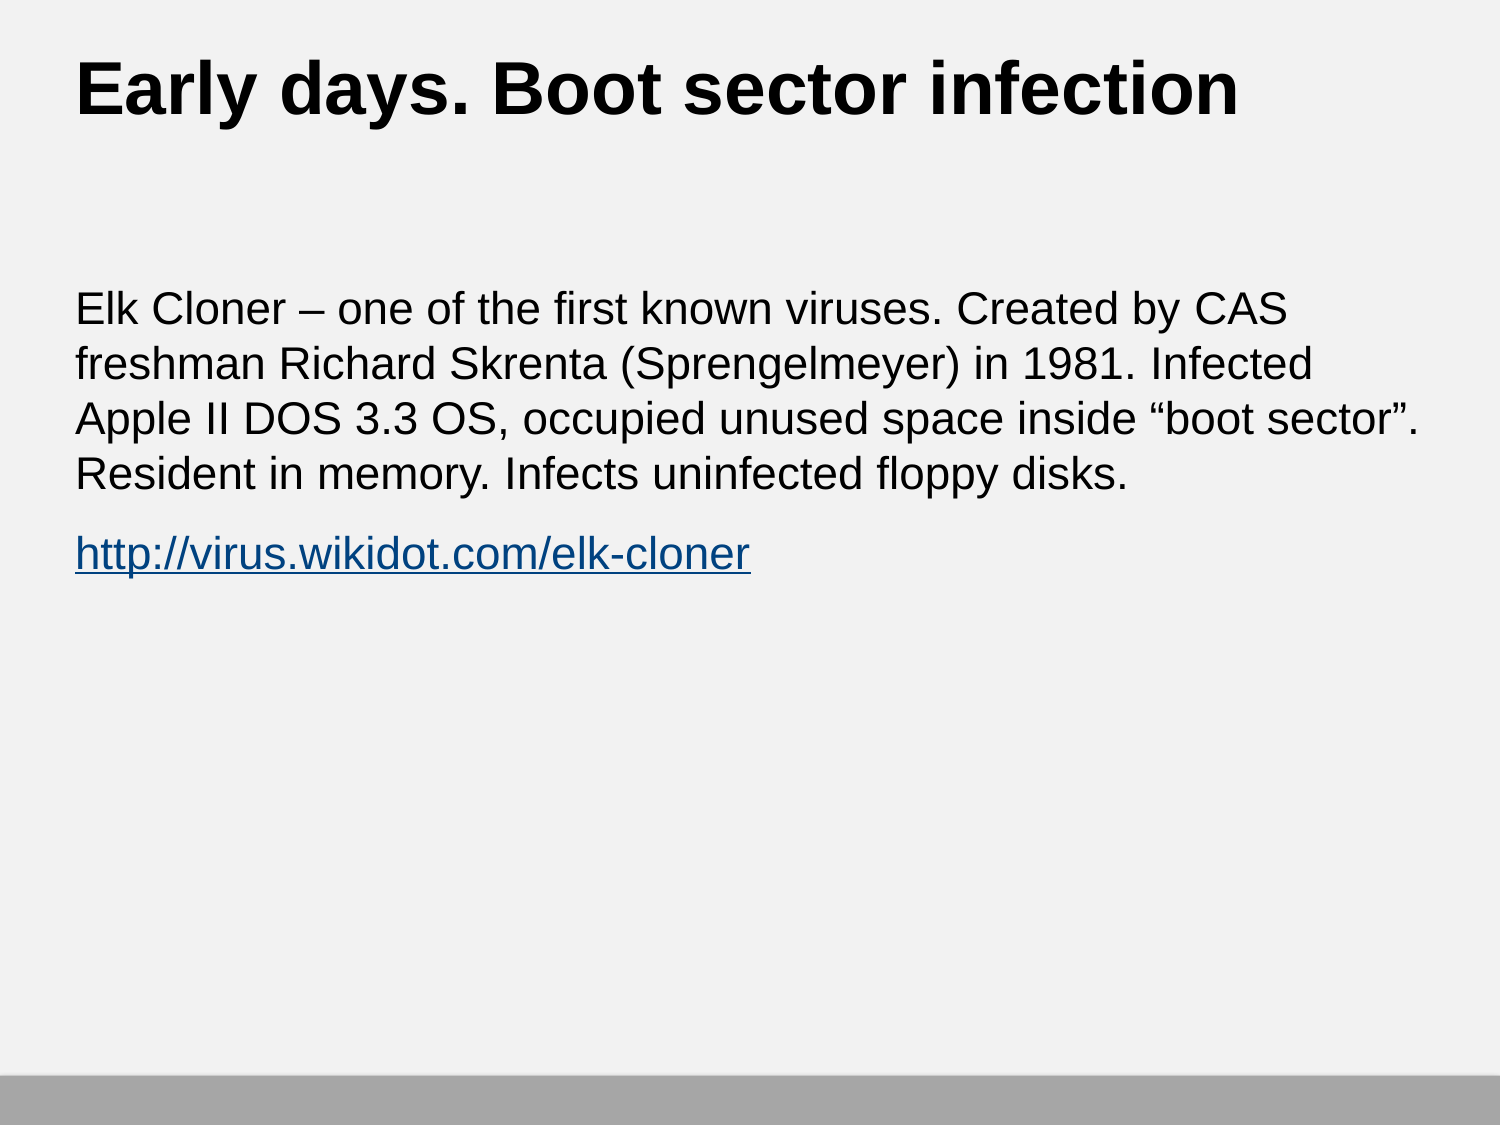

# Early days. Boot sector infection
Elk Cloner – one of the first known viruses. Created by CAS freshman Richard Skrenta (Sprengelmeyer) in 1981. Infected Apple II DOS 3.3 OS, occupied unused space inside “boot sector”. Resident in memory. Infects uninfected floppy disks.
http://virus.wikidot.com/elk-cloner